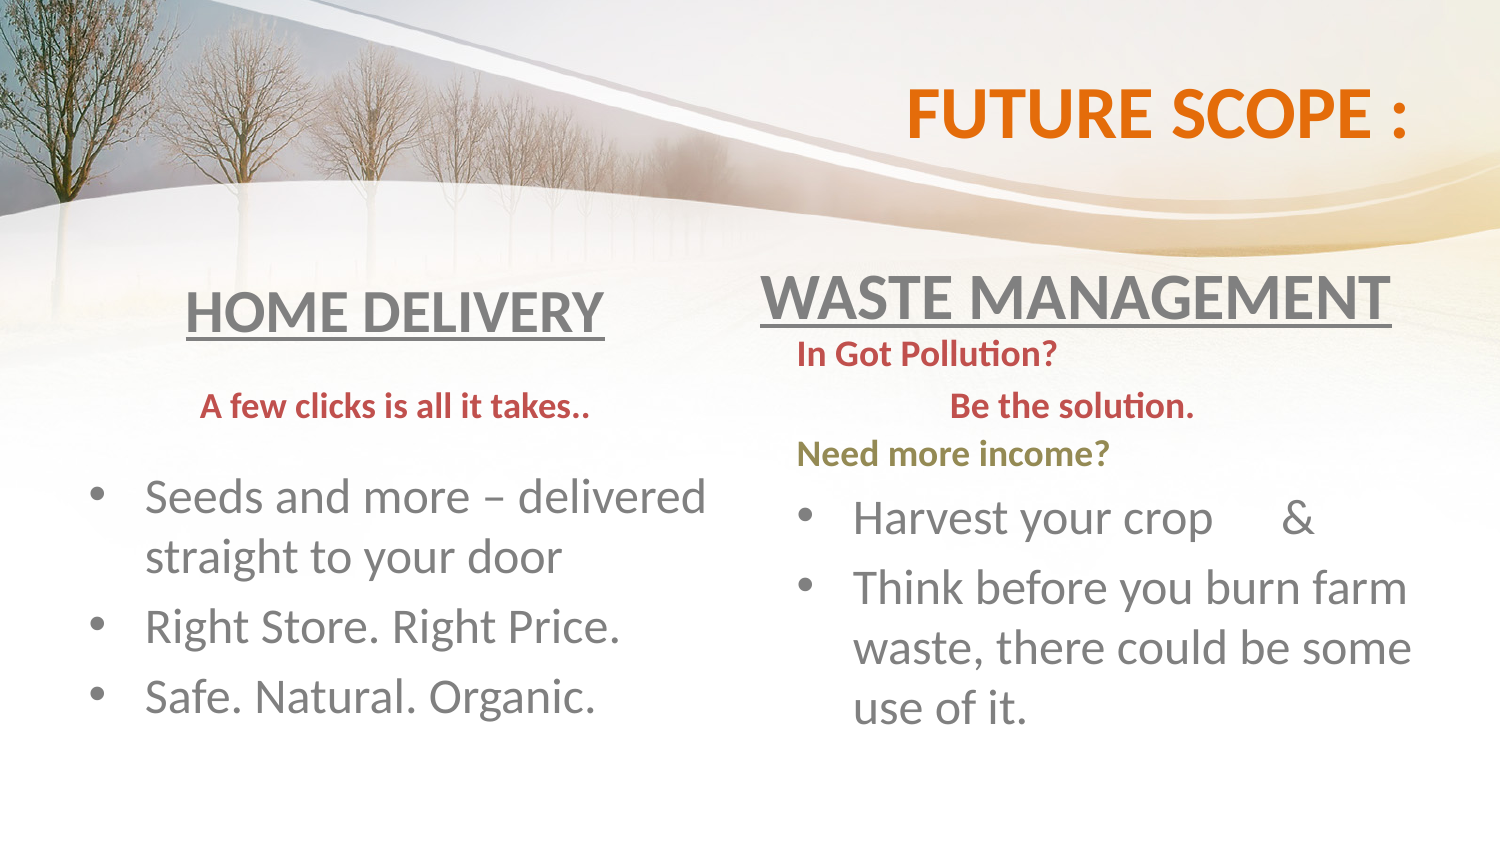

# FUTURE SCOPE :
WASTE MANAGEMENT

HOME DELIVERY

A few clicks is all it takes..

In Got Pollution?
                  Be the solution.
Need more income?
Harvest your crop      &
Think before you burn farm waste, there could be some use of it.

Seeds and more – delivered straight to your door
Right Store. Right Price.
Safe. Natural. Organic.